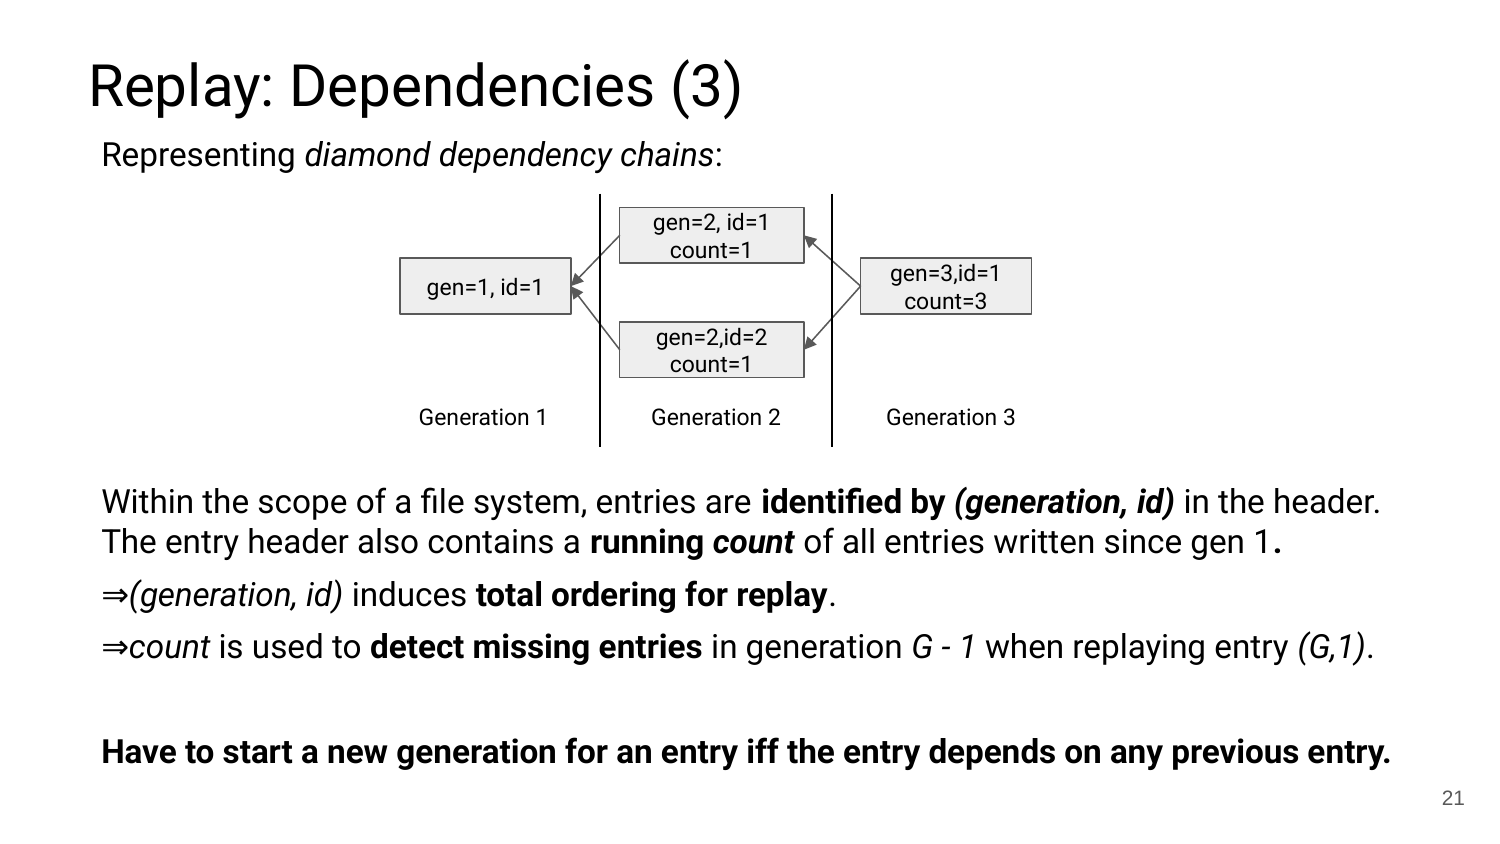

Replay: Dependencies (3)
Representing diamond dependency chains:
gen=2, id=1
count=1
gen=1, id=1
gen=3,id=1
count=3
gen=2,id=2
count=1
Generation 1
Generation 2
Generation 3
Within the scope of a file system, entries are identified by (generation, id) in the header.
The entry header also contains a running count of all entries written since gen 1.
⇒(generation, id) induces total ordering for replay.
⇒count is used to detect missing entries in generation G - 1 when replaying entry (G,1).

Have to start a new generation for an entry iff the entry depends on any previous entry.
21